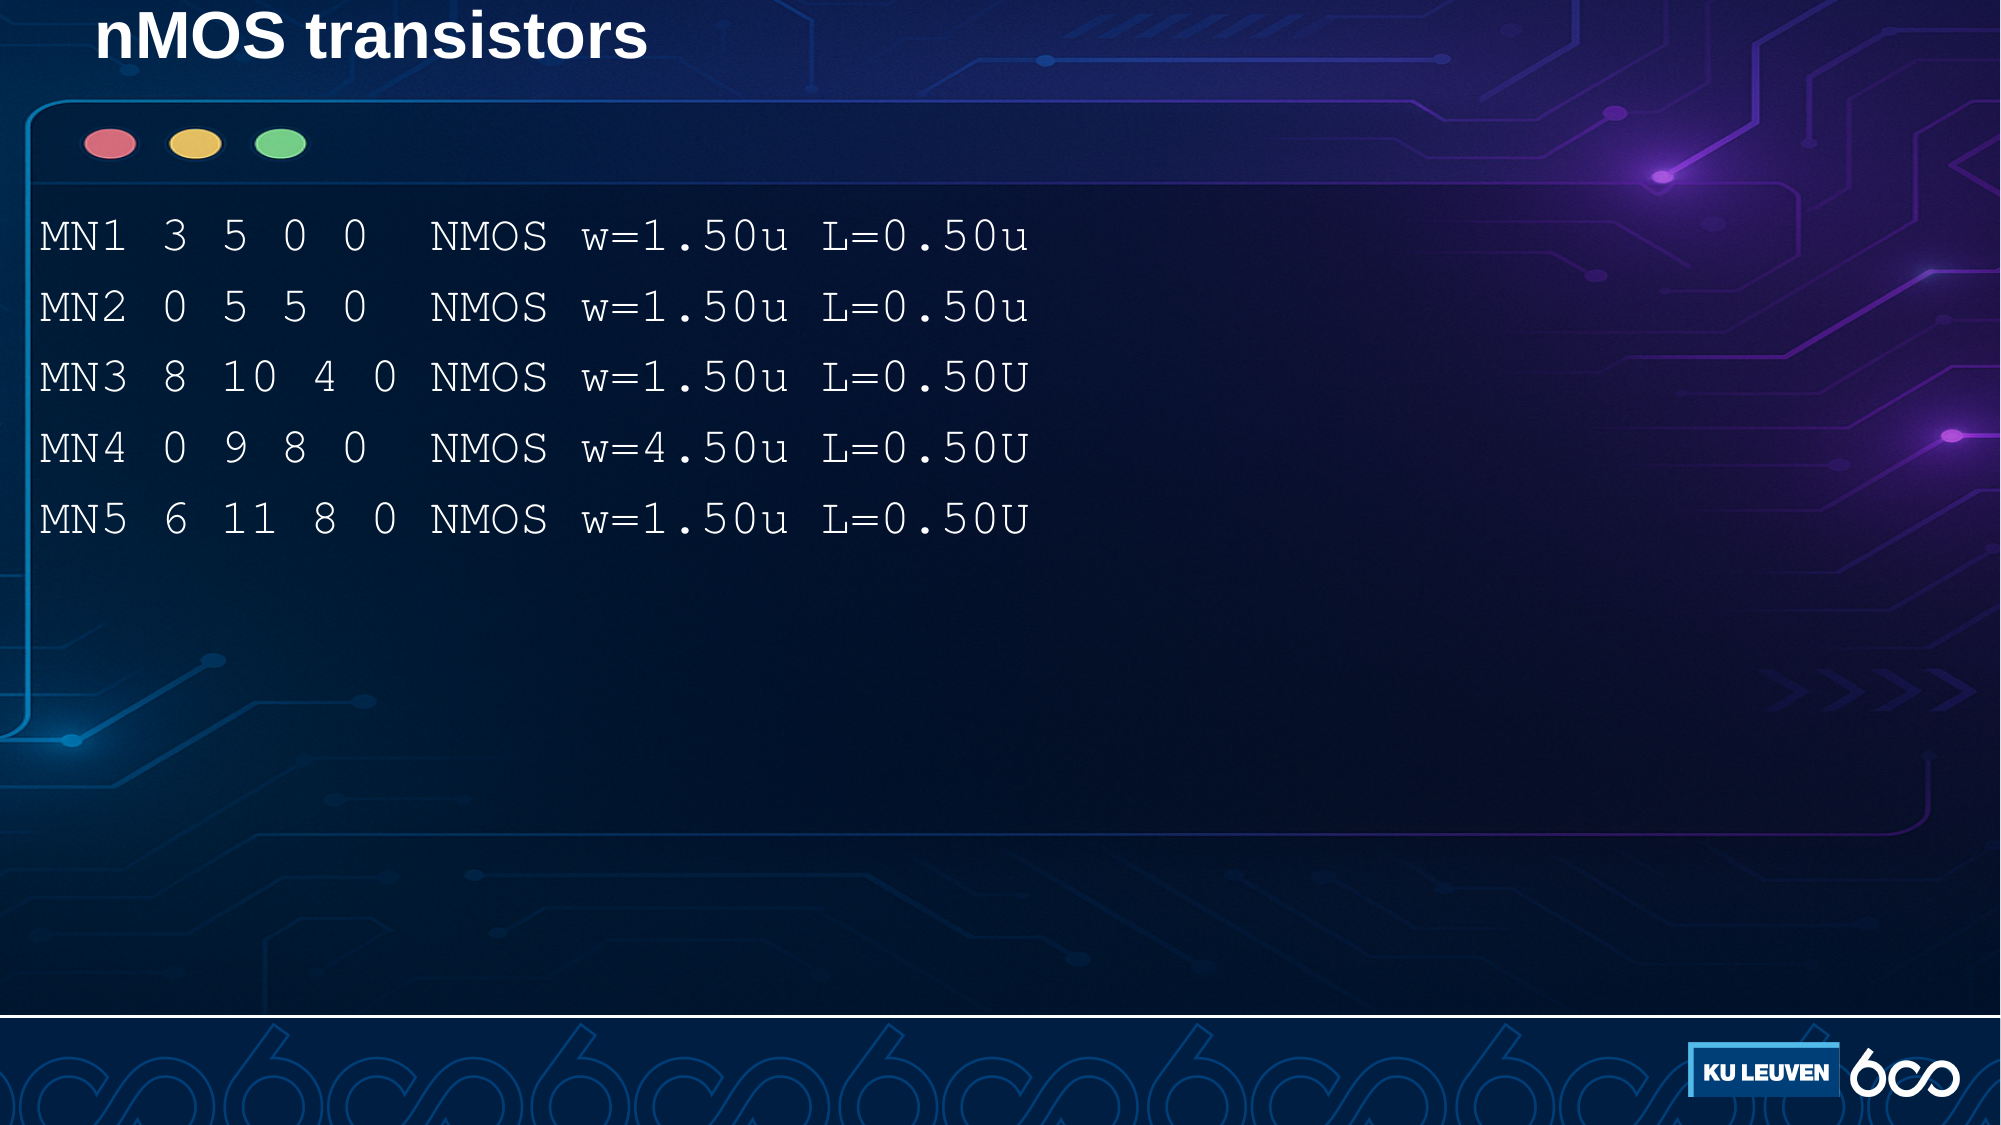

# nMOS transistors
MN1 3 5 0 0  NMOS w=1.50u L=0.50u
MN2 0 5 5 0  NMOS w=1.50u L=0.50u
MN3 8 10 4 0 NMOS w=1.50u L=0.50U
MN4 0 9 8 0  NMOS w=4.50u L=0.50U
MN5 6 11 8 0 NMOS w=1.50u L=0.50U